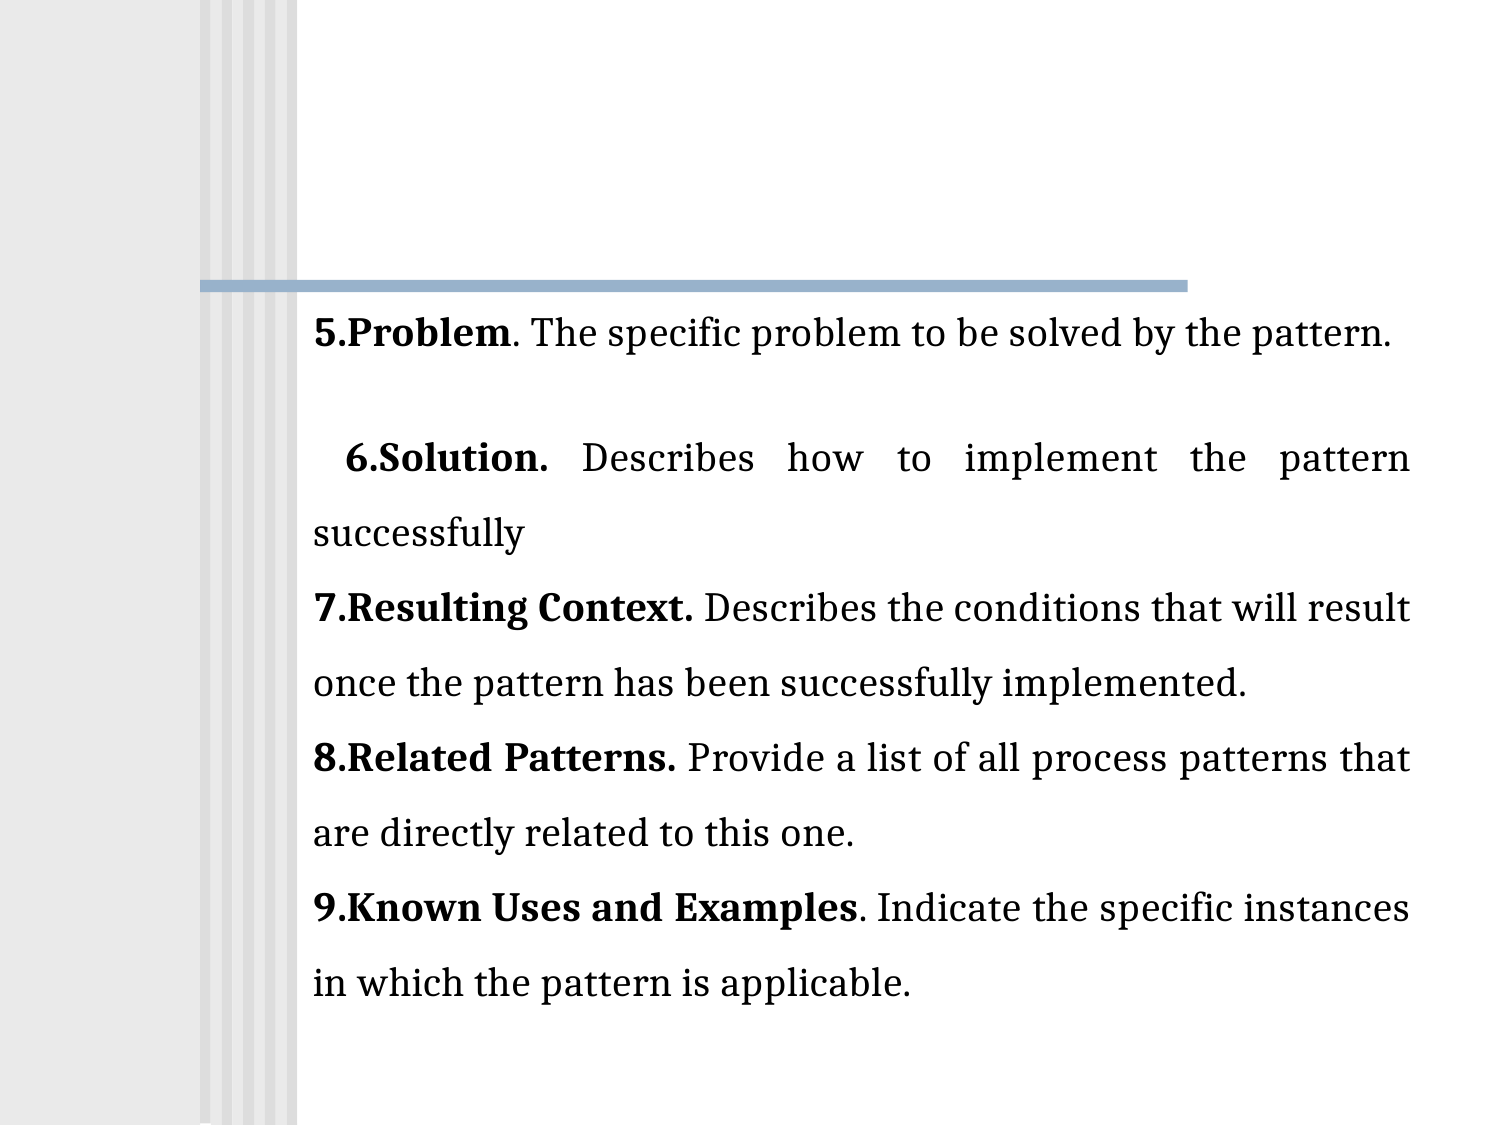

5.Problem. The specific problem to be solved by the pattern.

 6.Solution. Describes how to implement the pattern successfully
7.Resulting Context. Describes the conditions that will result once the pattern has been successfully implemented.
8.Related Patterns. Provide a list of all process patterns that are directly related to this one.
9.Known Uses and Examples. Indicate the specific instances in which the pattern is applicable.